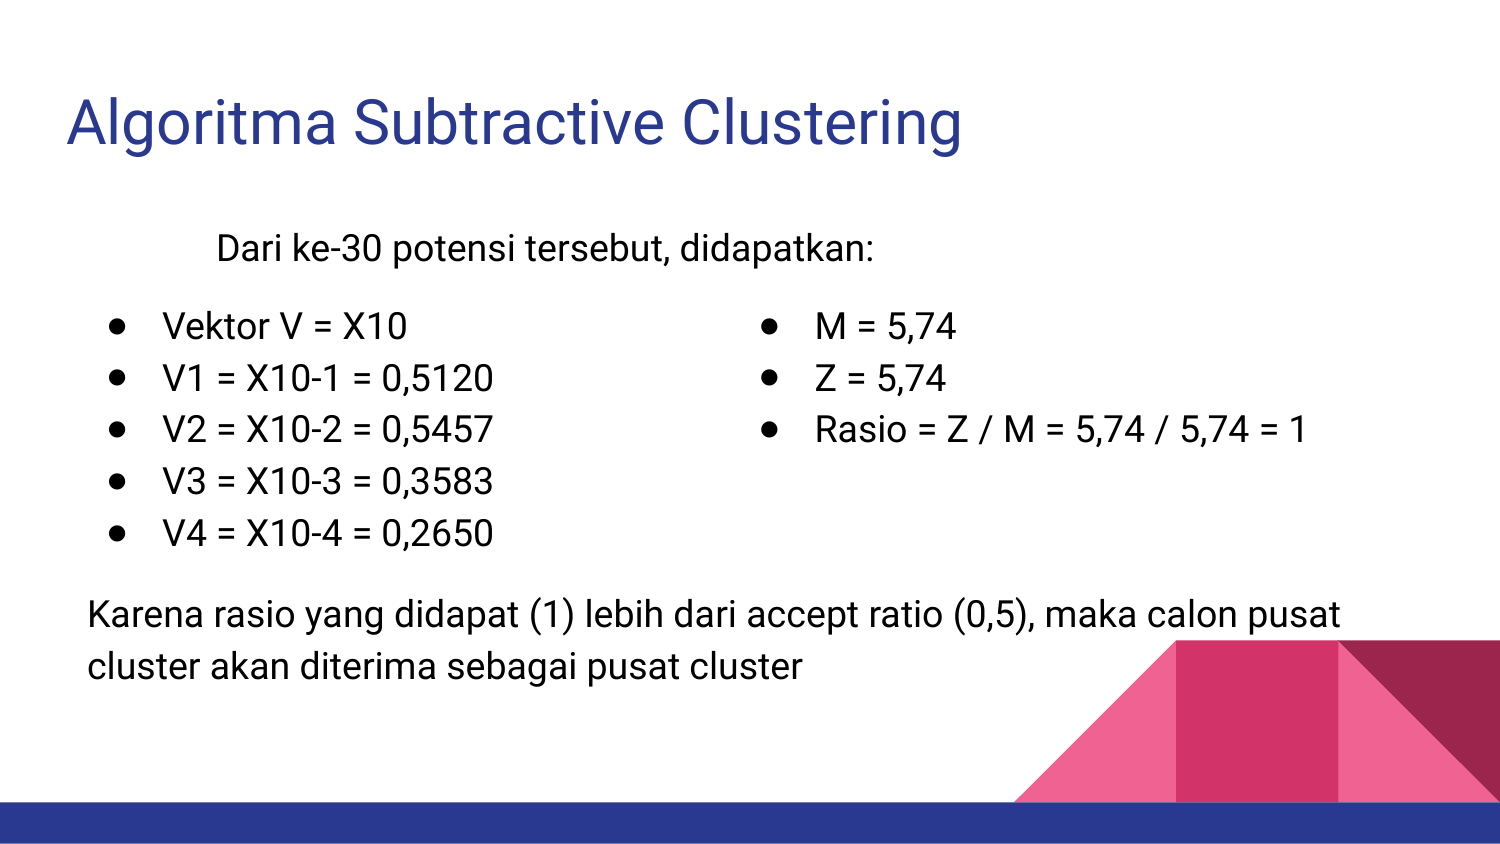

# Algoritma Subtractive Clustering
	Dari ke-30 potensi tersebut, didapatkan:
Vektor V = X10
V1 = X10-1 = 0,5120
V2 = X10-2 = 0,5457
V3 = X10-3 = 0,3583
V4 = X10-4 = 0,2650

M = 5,74
Z = 5,74
Rasio = Z / M = 5,74 / 5,74 = 1

Karena rasio yang didapat (1) lebih dari accept ratio (0,5), maka calon pusat cluster akan diterima sebagai pusat cluster